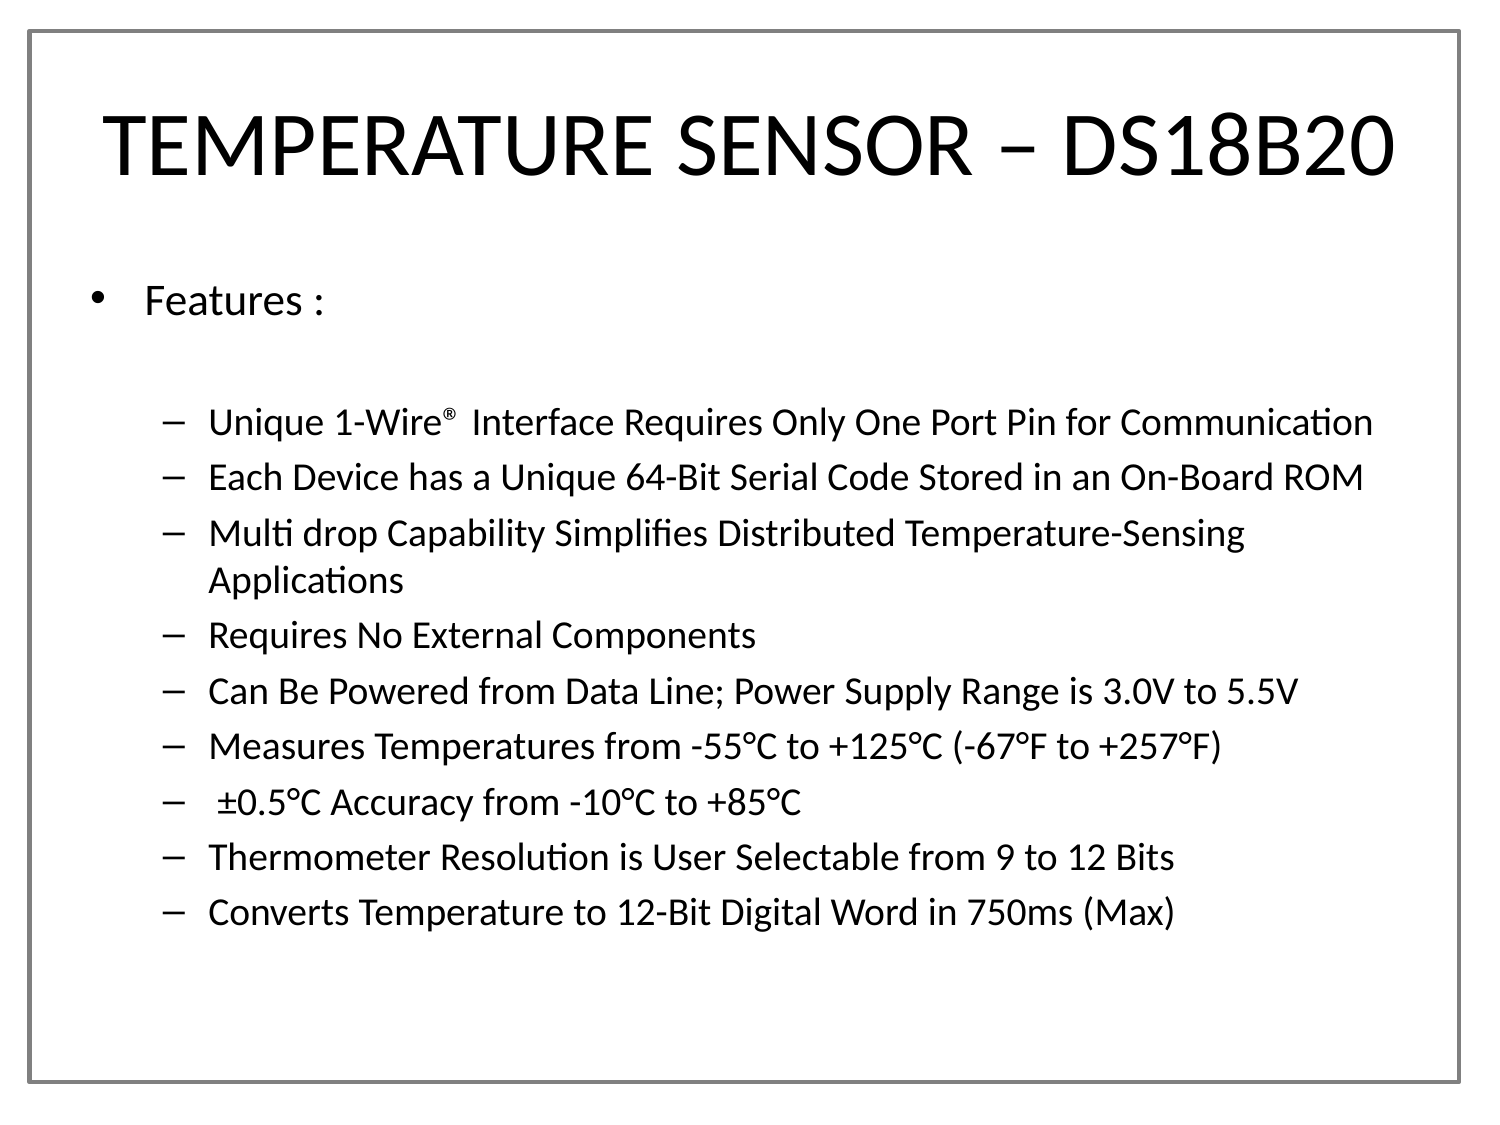

# TEMPERATURE SENSOR – DS18B20
Features :

Unique 1-Wire® Interface Requires Only One Port Pin for Communication
Each Device has a Unique 64-Bit Serial Code Stored in an On-Board ROM
Multi drop Capability Simplifies Distributed Temperature-Sensing Applications
Requires No External Components
Can Be Powered from Data Line; Power Supply Range is 3.0V to 5.5V
Measures Temperatures from -55°C to +125°C (-67°F to +257°F)
 ±0.5°C Accuracy from -10°C to +85°C
Thermometer Resolution is User Selectable from 9 to 12 Bits
Converts Temperature to 12-Bit Digital Word in 750ms (Max)